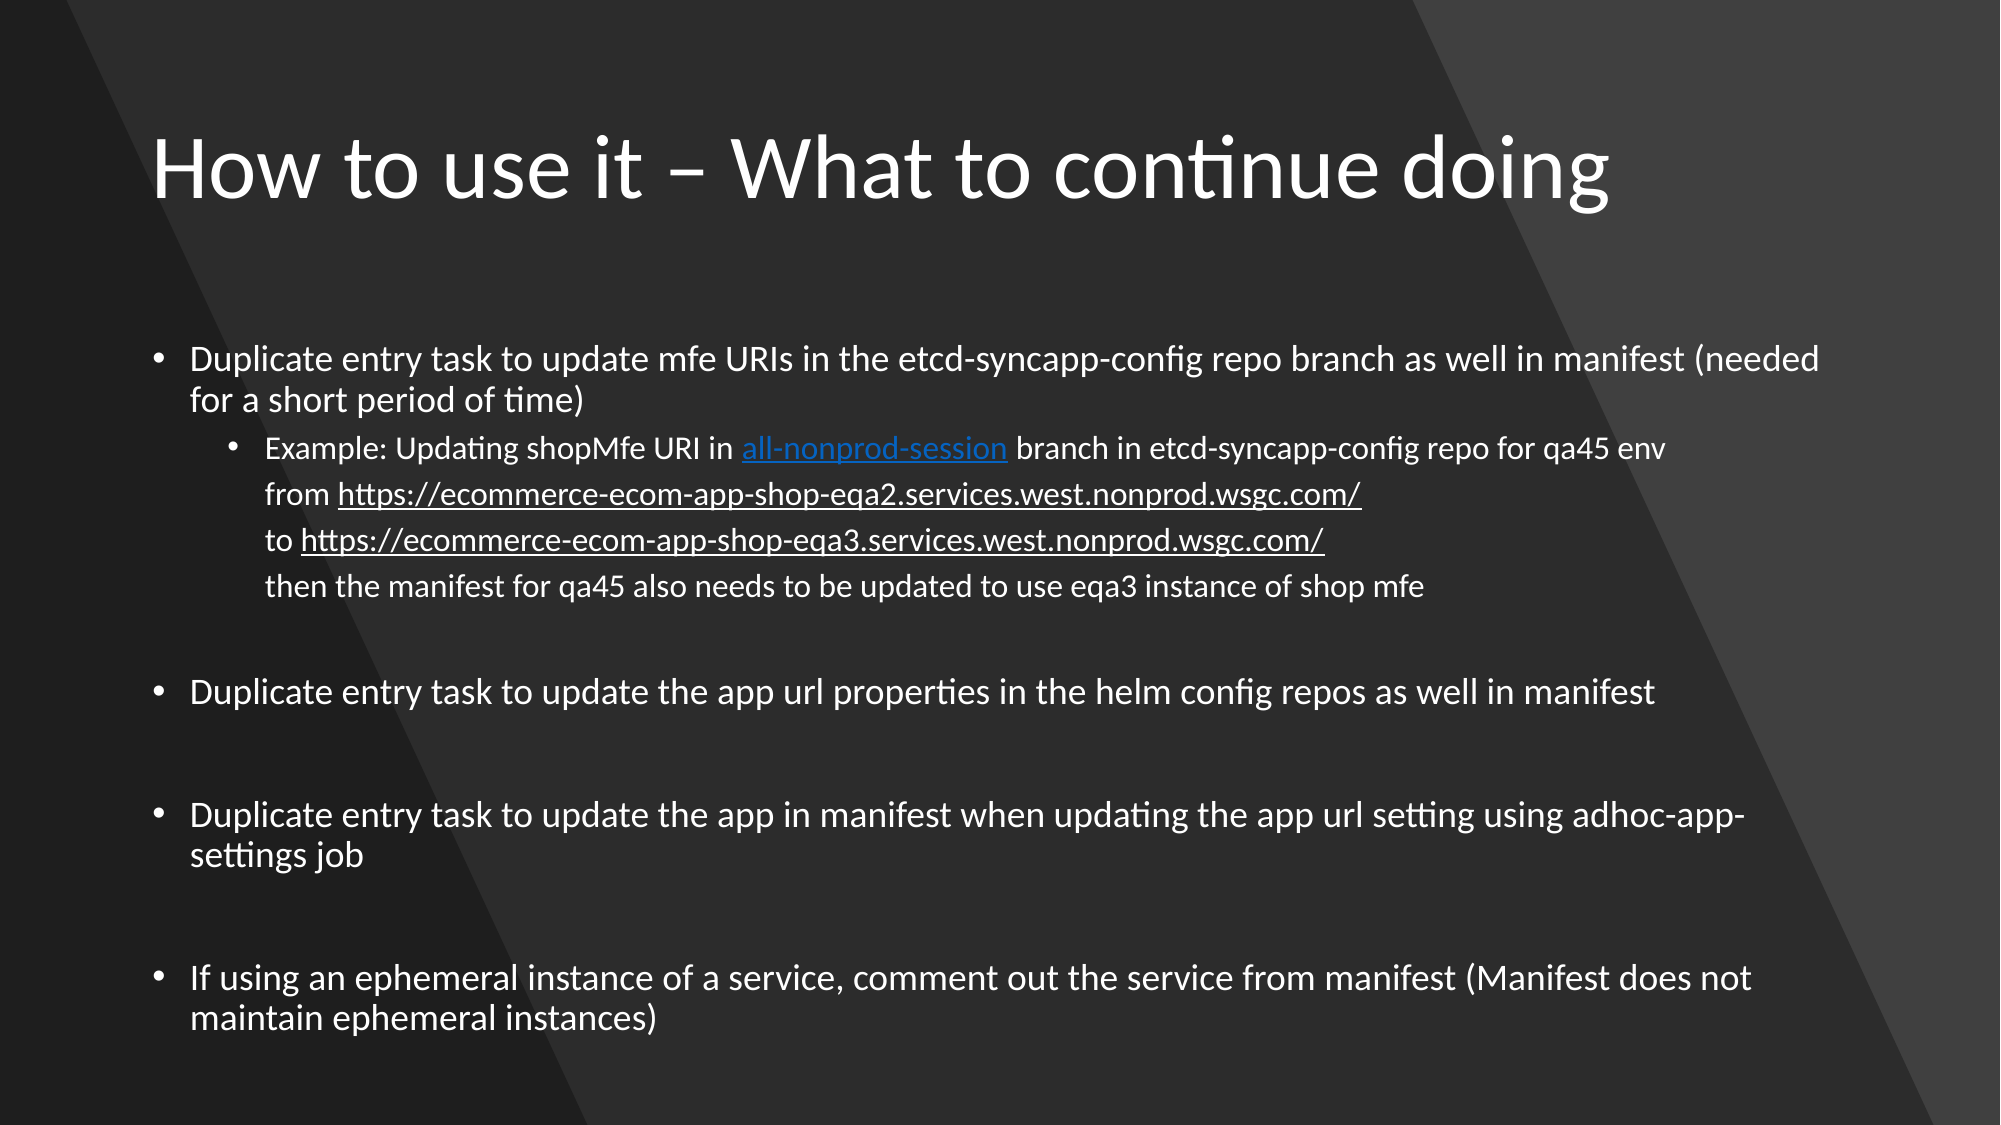

# How to use it – What to continue doing
Duplicate entry task to update mfe URIs in the etcd-syncapp-config repo branch as well in manifest (needed for a short period of time)
Example: Updating shopMfe URI in all-nonprod-session branch in etcd-syncapp-config repo for qa45 env
     from https://ecommerce-ecom-app-shop-eqa2.services.west.nonprod.wsgc.com/
     to https://ecommerce-ecom-app-shop-eqa3.services.west.nonprod.wsgc.com/
     then the manifest for qa45 also needs to be updated to use eqa3 instance of shop mfe

Duplicate entry task to update the app url properties in the helm config repos as well in manifest

Duplicate entry task to update the app in manifest when updating the app url setting using adhoc-app-settings job

If using an ephemeral instance of a service, comment out the service from manifest (Manifest does not maintain ephemeral instances)